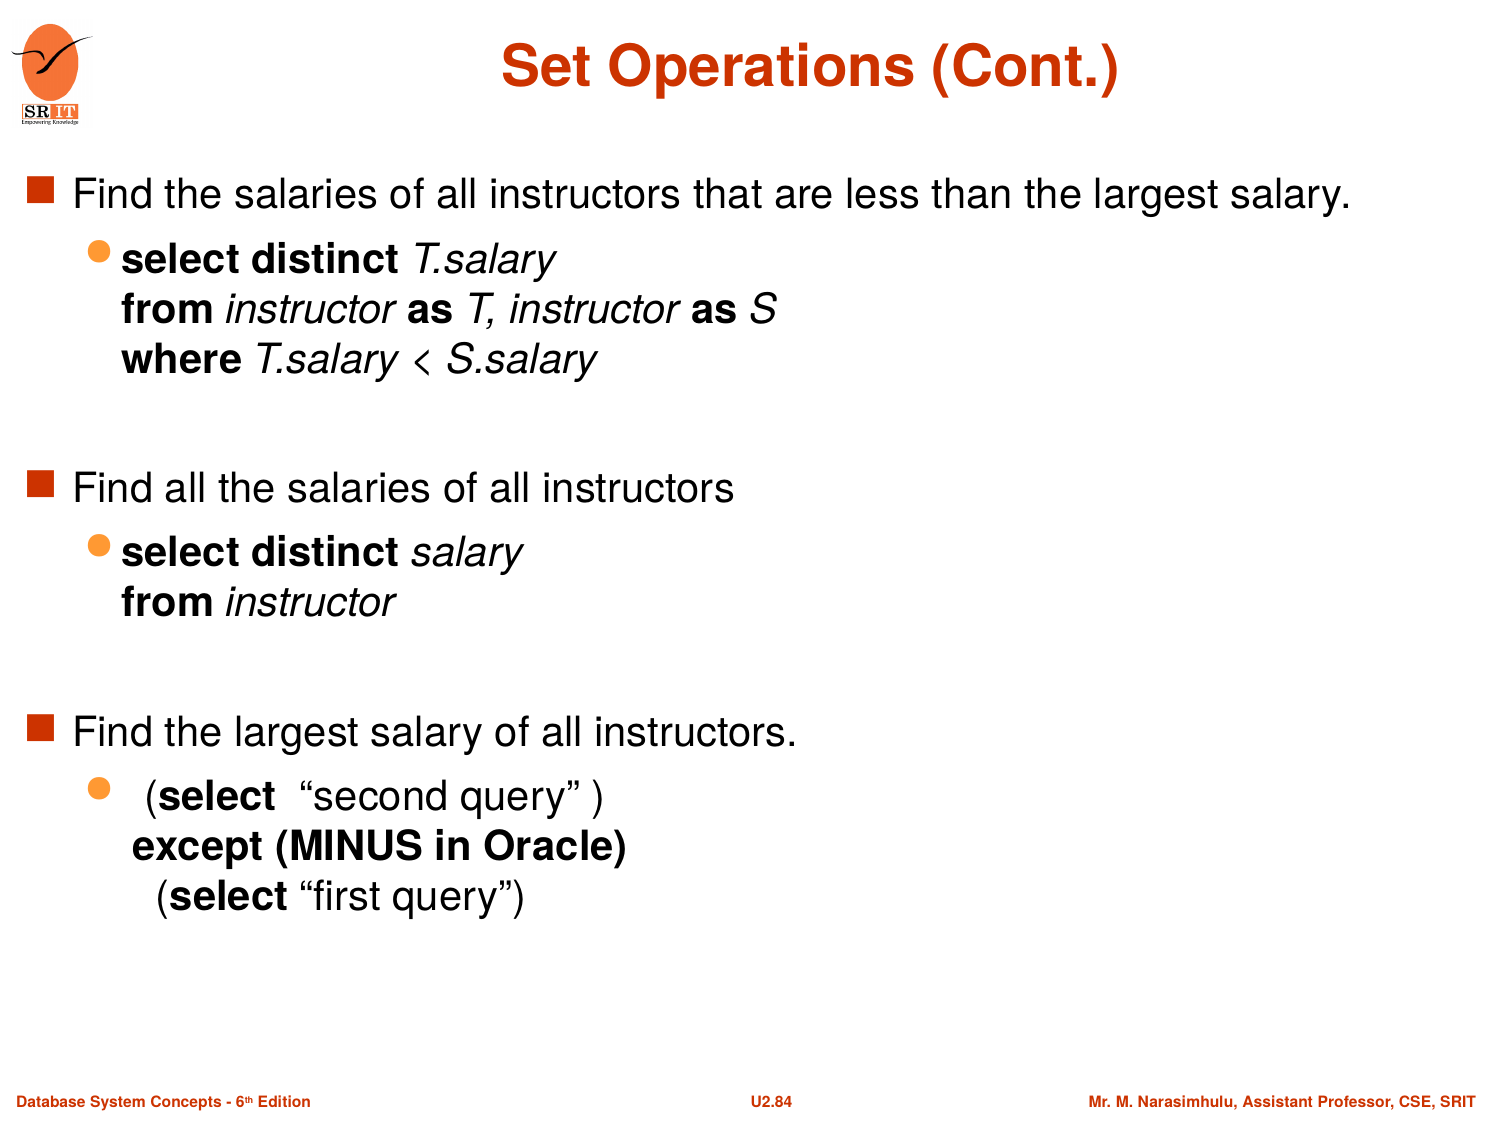

# Set Operations (Cont.)
Find the salaries of all instructors that are less than the largest salary.
select distinct T.salary
from instructor as T, instructor as S
where T.salary < S.salary

Find all the salaries of all instructors
select distinct salary
from instructor

Find the largest salary of all instructors.
  (select  “second query” )
 except (MINUS in Oracle)
   (select “first query”)